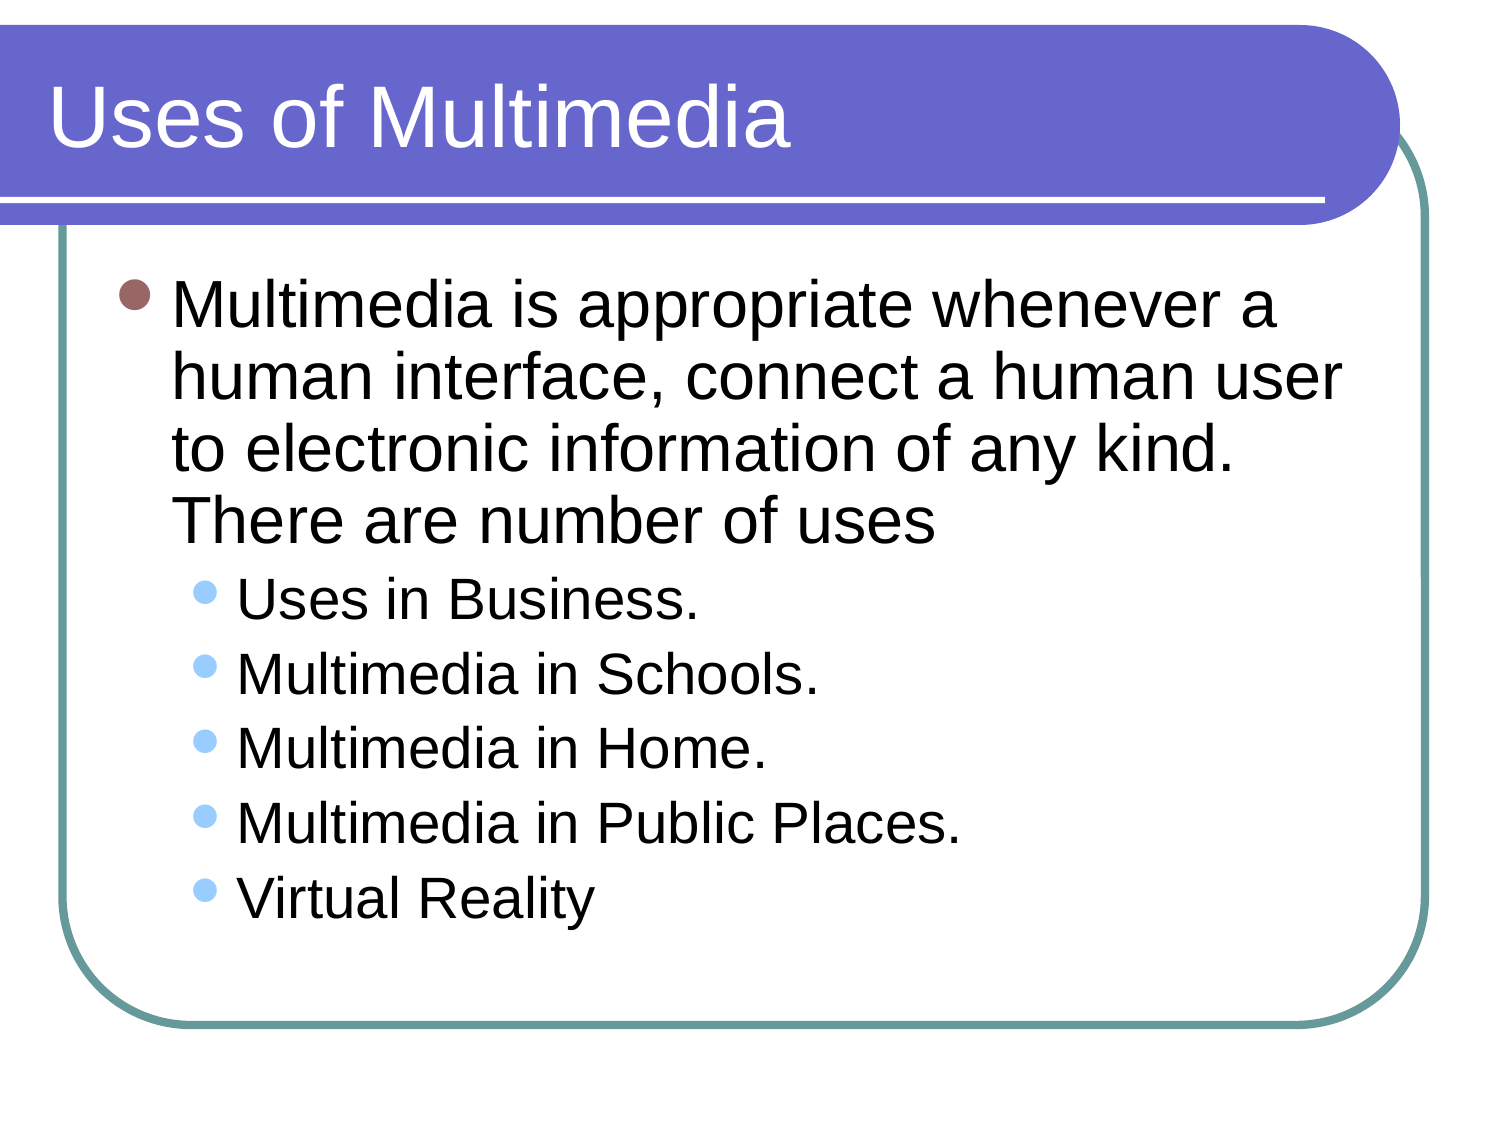

# Uses of Multimedia
Multimedia is appropriate whenever a human interface, connect a human user to electronic information of any kind. There are number of uses
Uses in Business.
Multimedia in Schools.
Multimedia in Home.
Multimedia in Public Places.
Virtual Reality